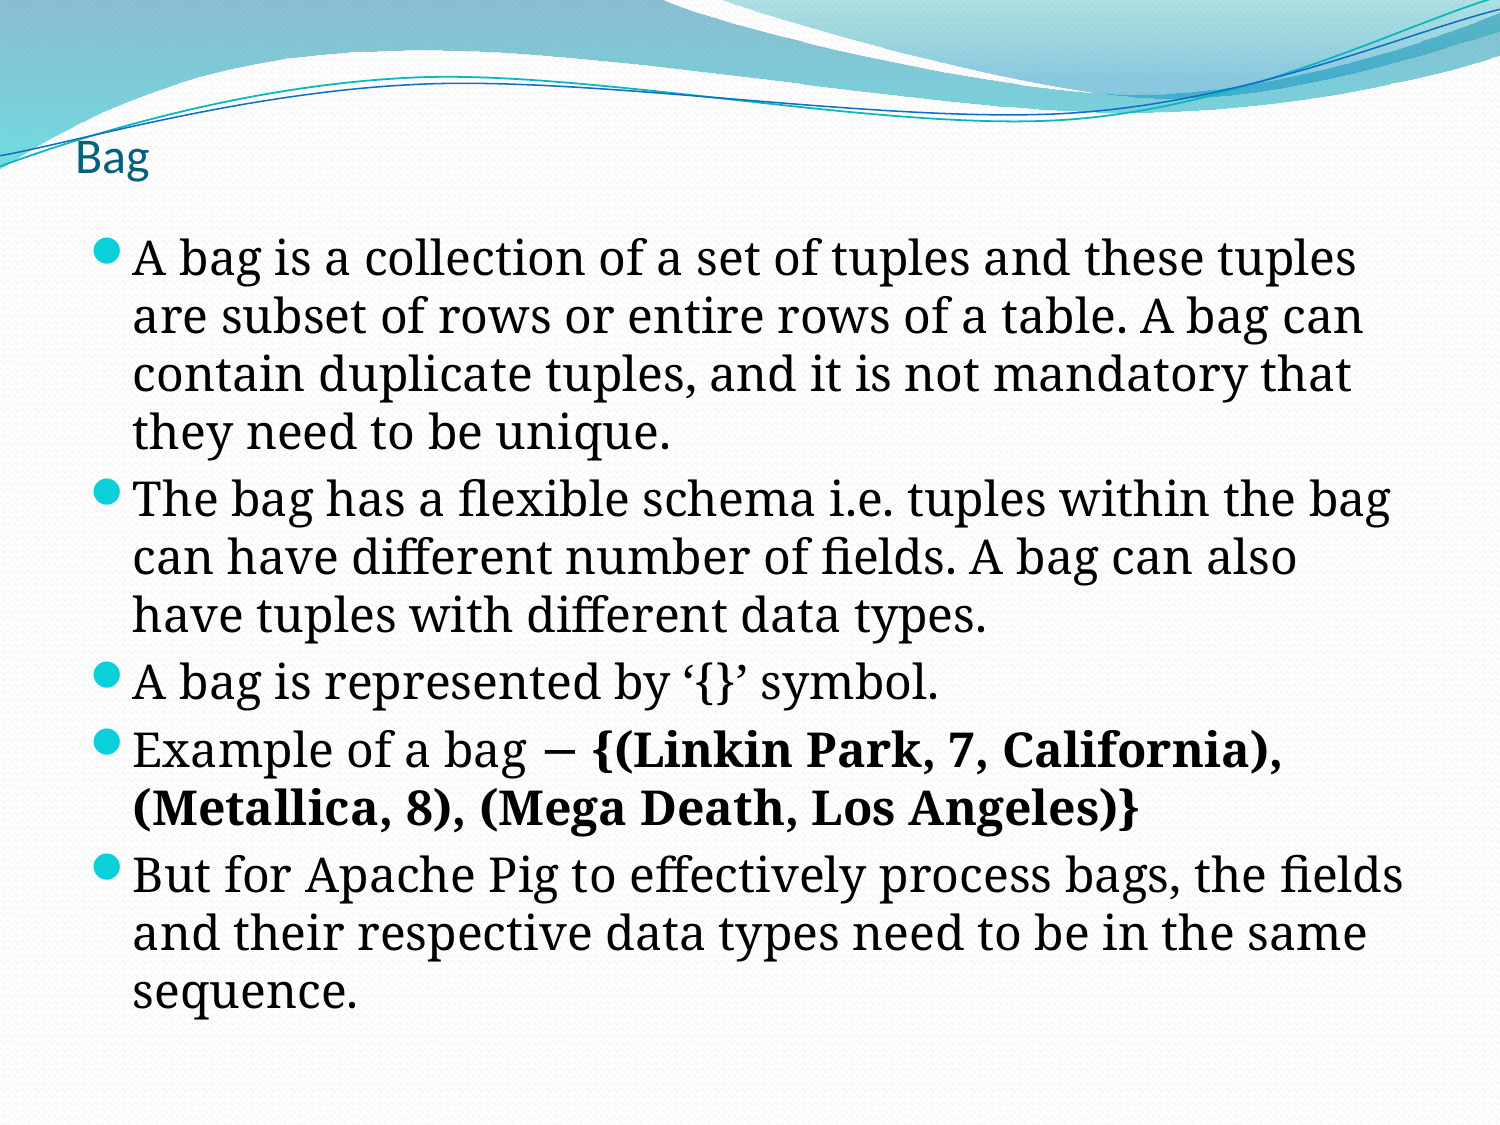

# Bag
A bag is a collection of a set of tuples and these tuples are subset of rows or entire rows of a table. A bag can contain duplicate tuples, and it is not mandatory that they need to be unique.
The bag has a flexible schema i.e. tuples within the bag can have different number of fields. A bag can also have tuples with different data types.
A bag is represented by ‘{}’ symbol.
Example of a bag − {(Linkin Park, 7, California), (Metallica, 8), (Mega Death, Los Angeles)}
But for Apache Pig to effectively process bags, the fields and their respective data types need to be in the same sequence.